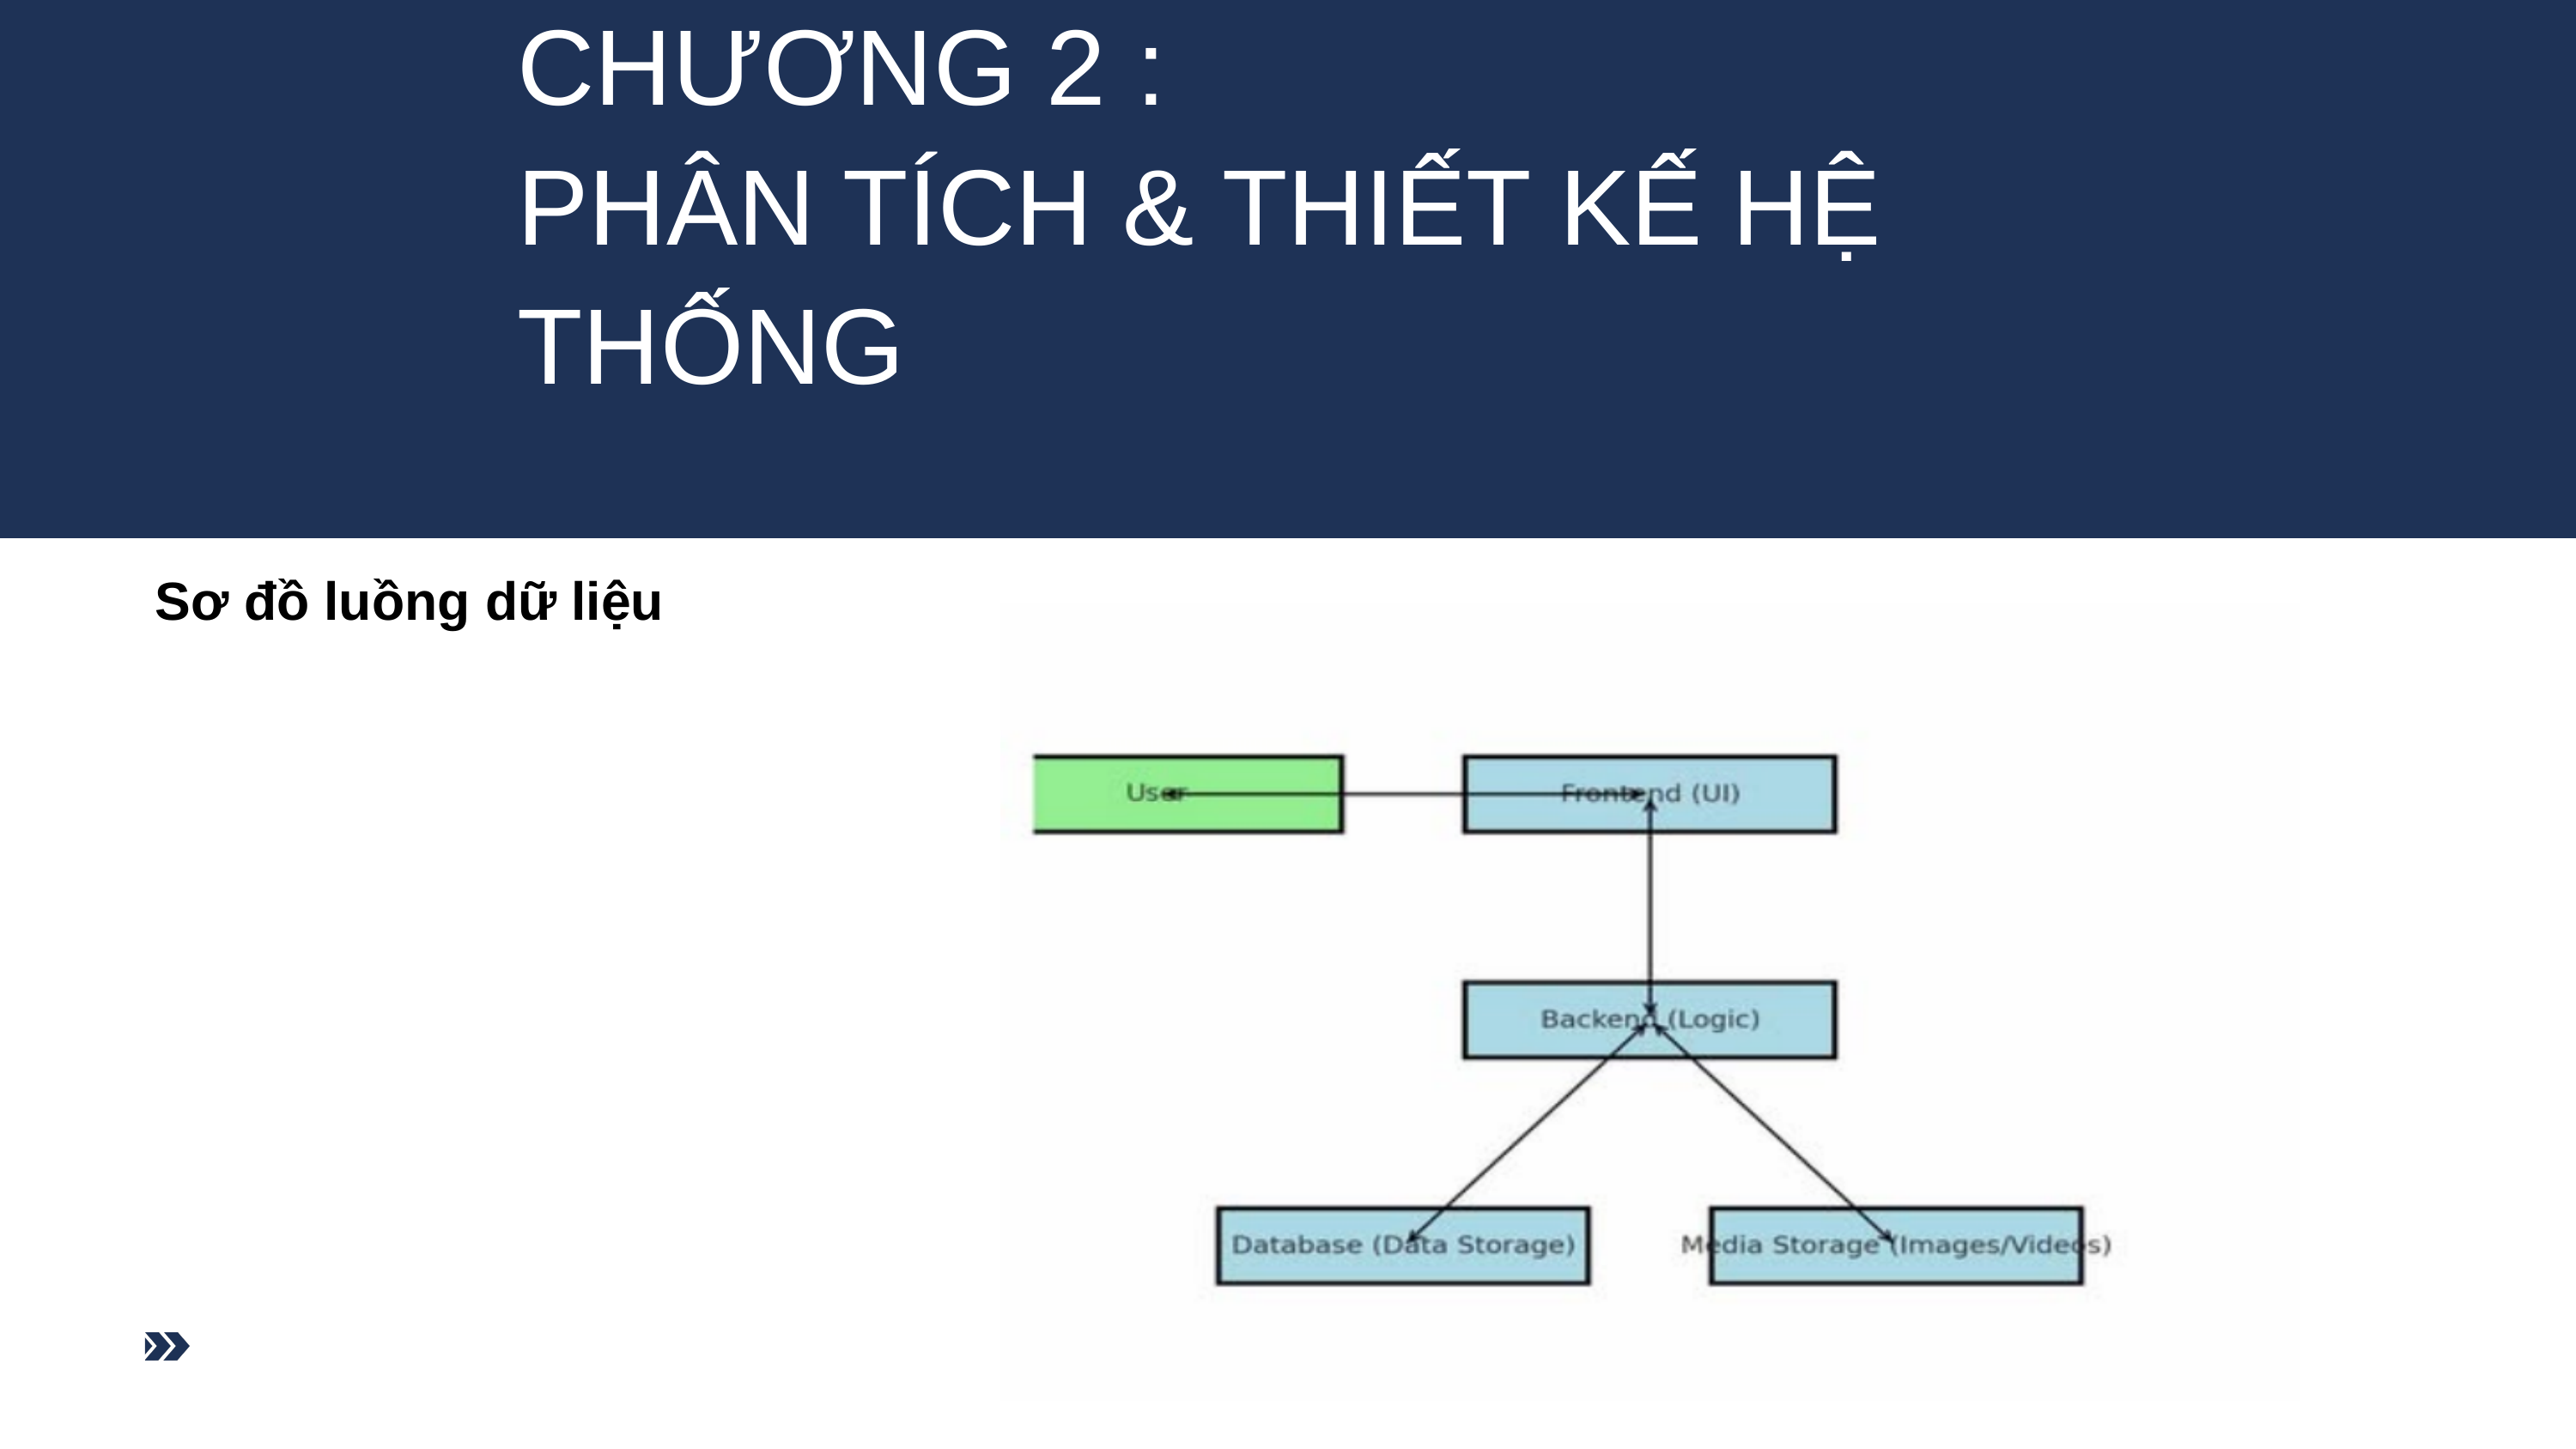

CHƯƠNG 2 :
PHÂN TÍCH & THIẾT KẾ HỆ THỐNG

Sơ đồ luồng dữ liệu